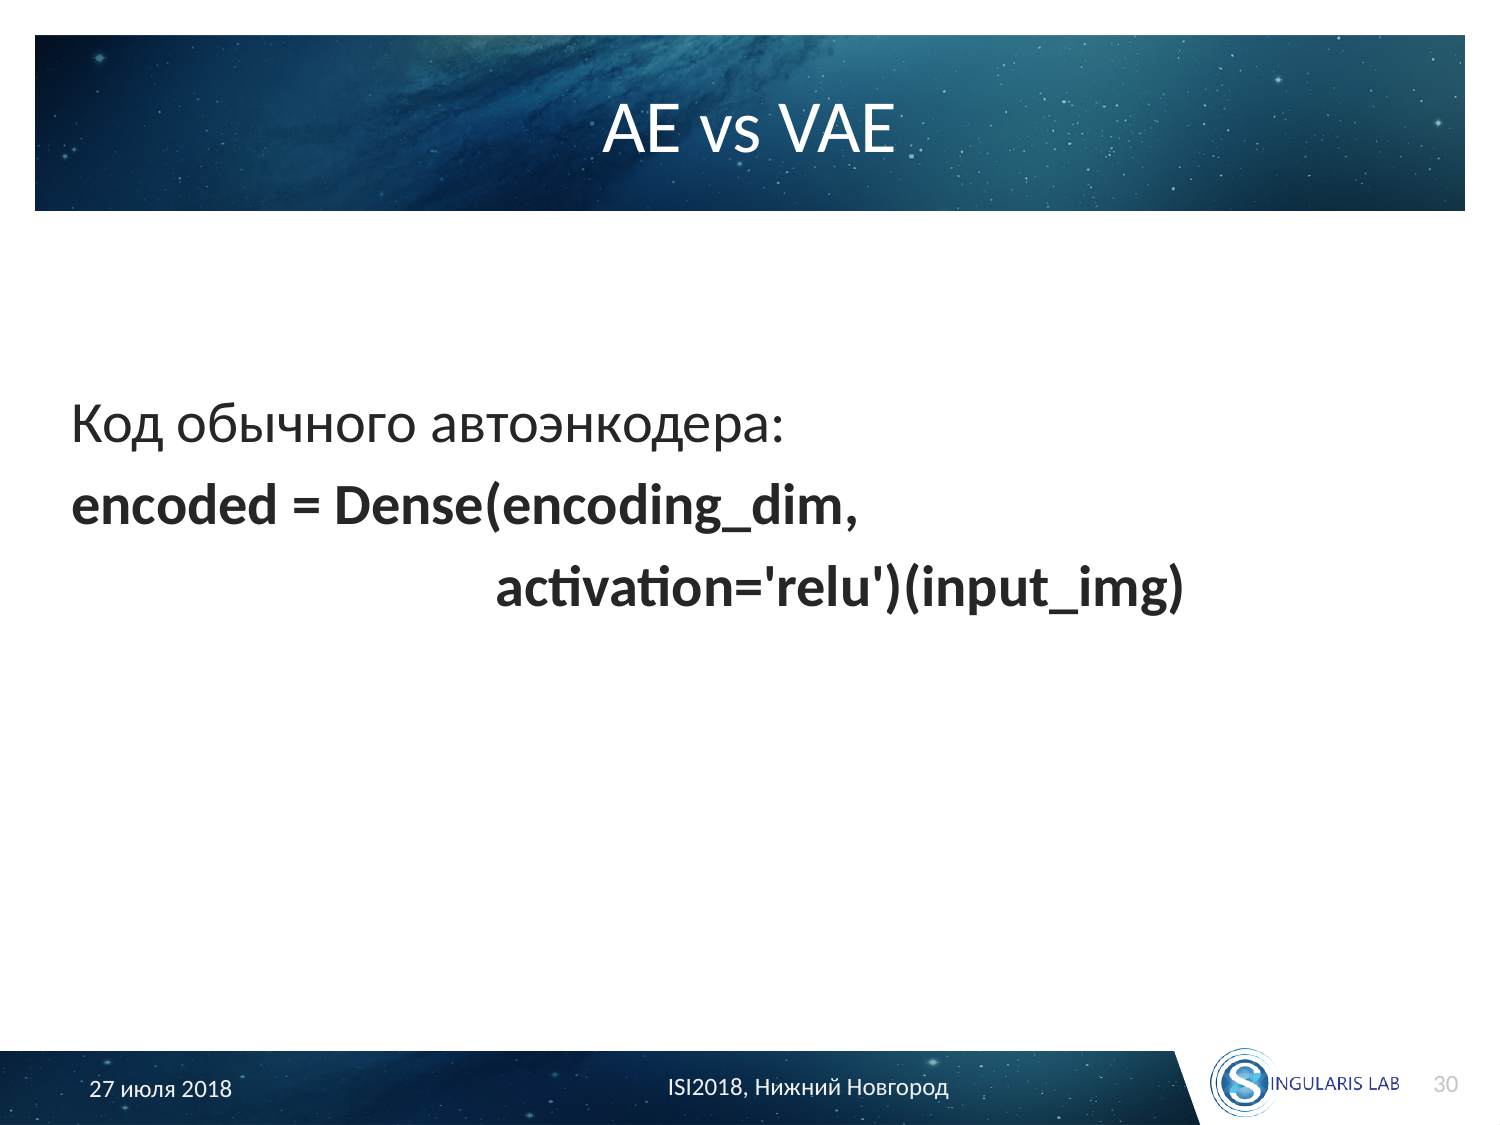

# AE vs VAE

Код обычного автоэнкодера:
encoded = Dense(encoding_dim,
                                activation='relu')(input_img)

30
ISI2018, Нижний Новгород
27 июля 2018